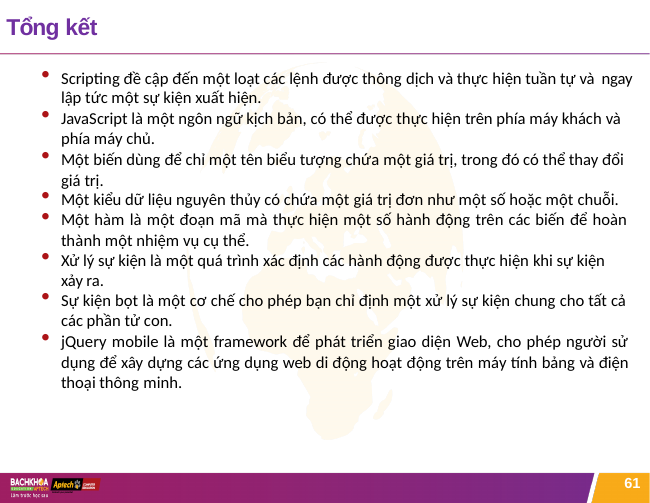

# Tổng kết
Scripting đề cập đến một loạt các lệnh được thông dịch và thực hiện tuần tự và  ngay lập tức một sự kiện xuất hiện.
JavaScript là một ngôn ngữ kịch bản, có thể được thực hiện trên phía máy khách và  phía máy chủ.
Một biến dùng để chỉ một tên biểu tượng chứa một giá trị, trong đó có thể thay đổi  giá trị.
Một kiểu dữ liệu nguyên thủy có chứa một giá trị đơn như một số hoặc một chuỗi.
Một hàm là một đoạn mã mà thực hiện một số hành động trên các biến để hoàn
thành một nhiệm vụ cụ thể.
Xử lý sự kiện là một quá trình xác định các hành động được thực hiện khi sự kiện  xảy ra.
Sự kiện bọt là một cơ chế cho phép bạn chỉ định một xử lý sự kiện chung cho tất cả
các phần tử con.
jQuery mobile là một framework để phát triển giao diện Web, cho phép người sử  dụng để xây dựng các ứng dụng web di động hoạt động trên máy tính bảng và điện  thoại thông minh.
61